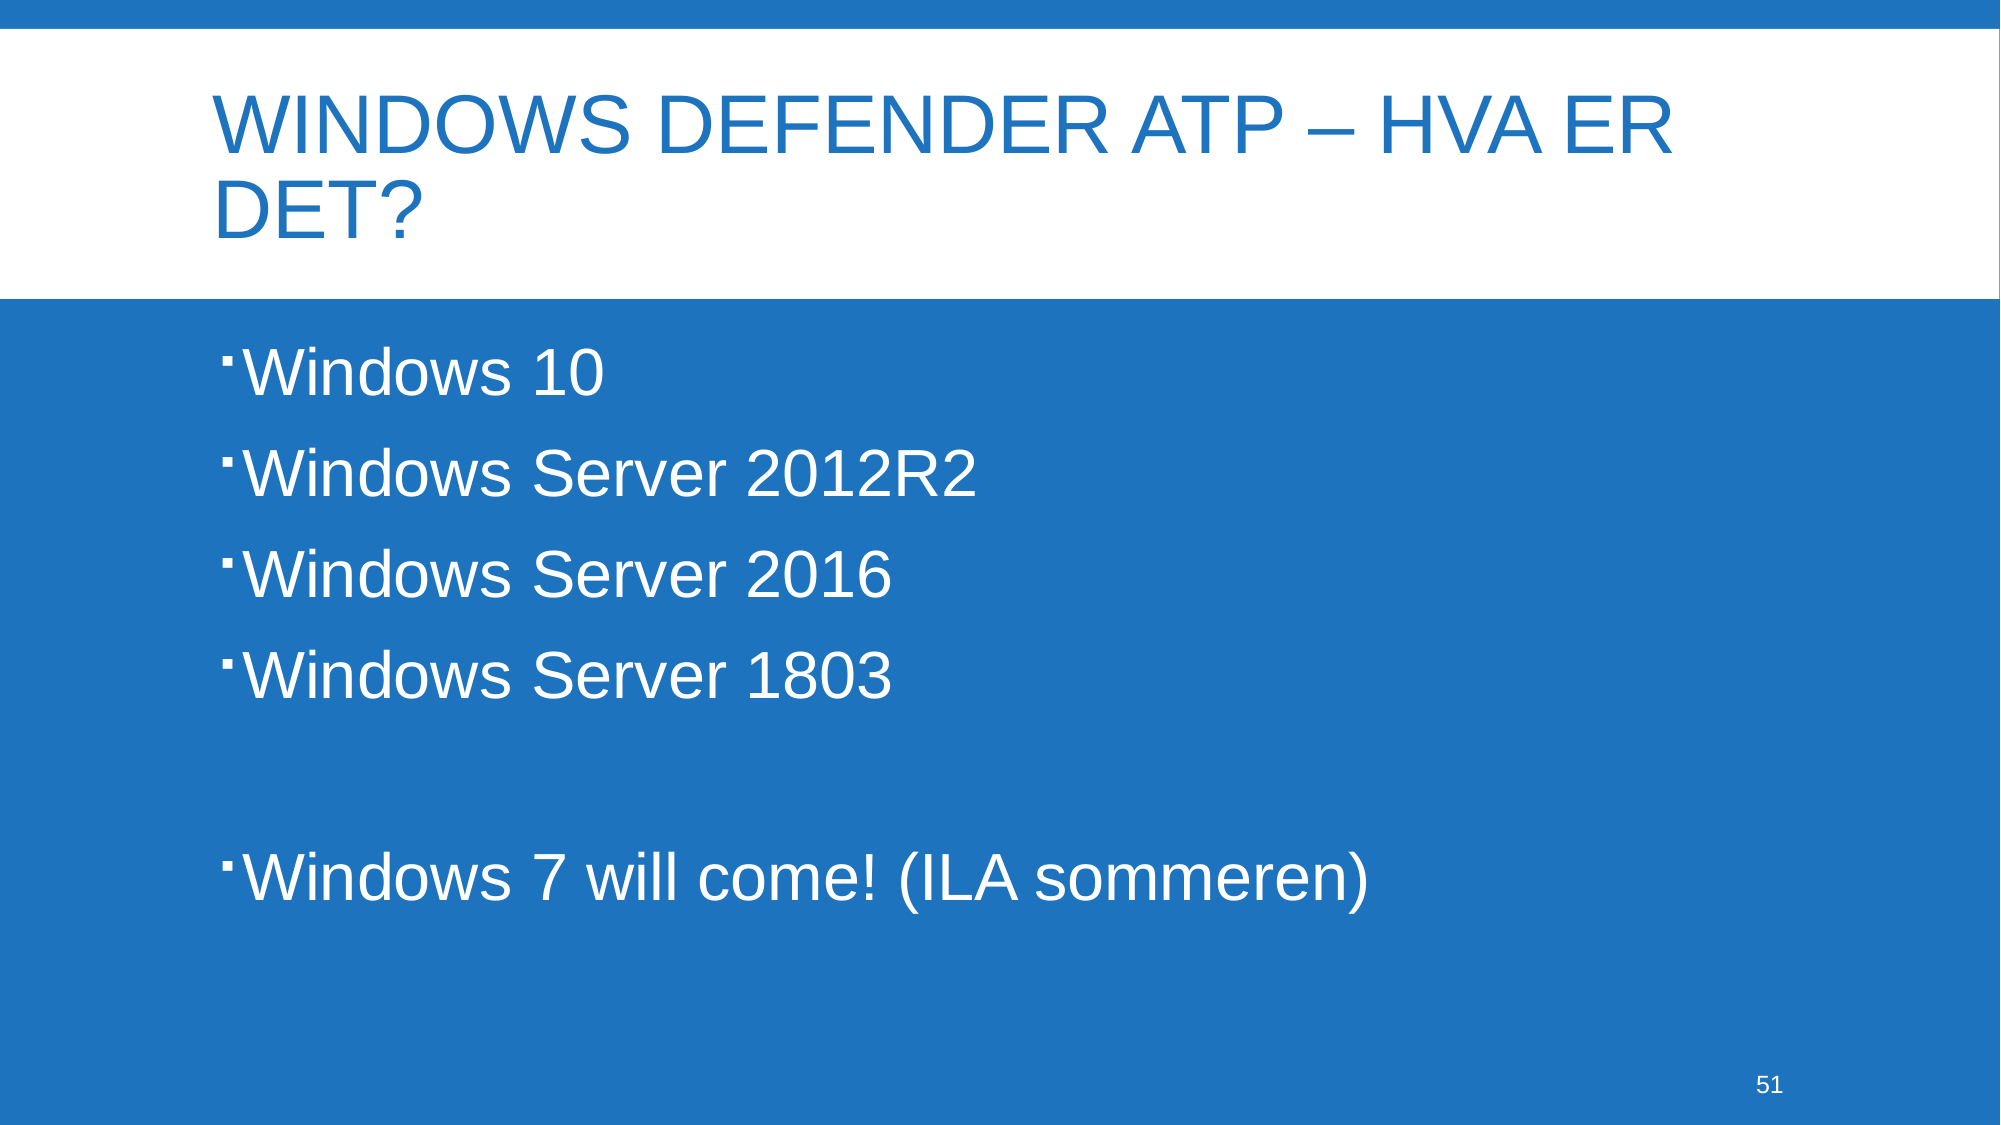

# Windows Defender ATP – Hva er det?
Windows 10
Windows Server 2012R2
Windows Server 2016
Windows Server 1803

Windows 7 will come! (ILA sommeren)

51